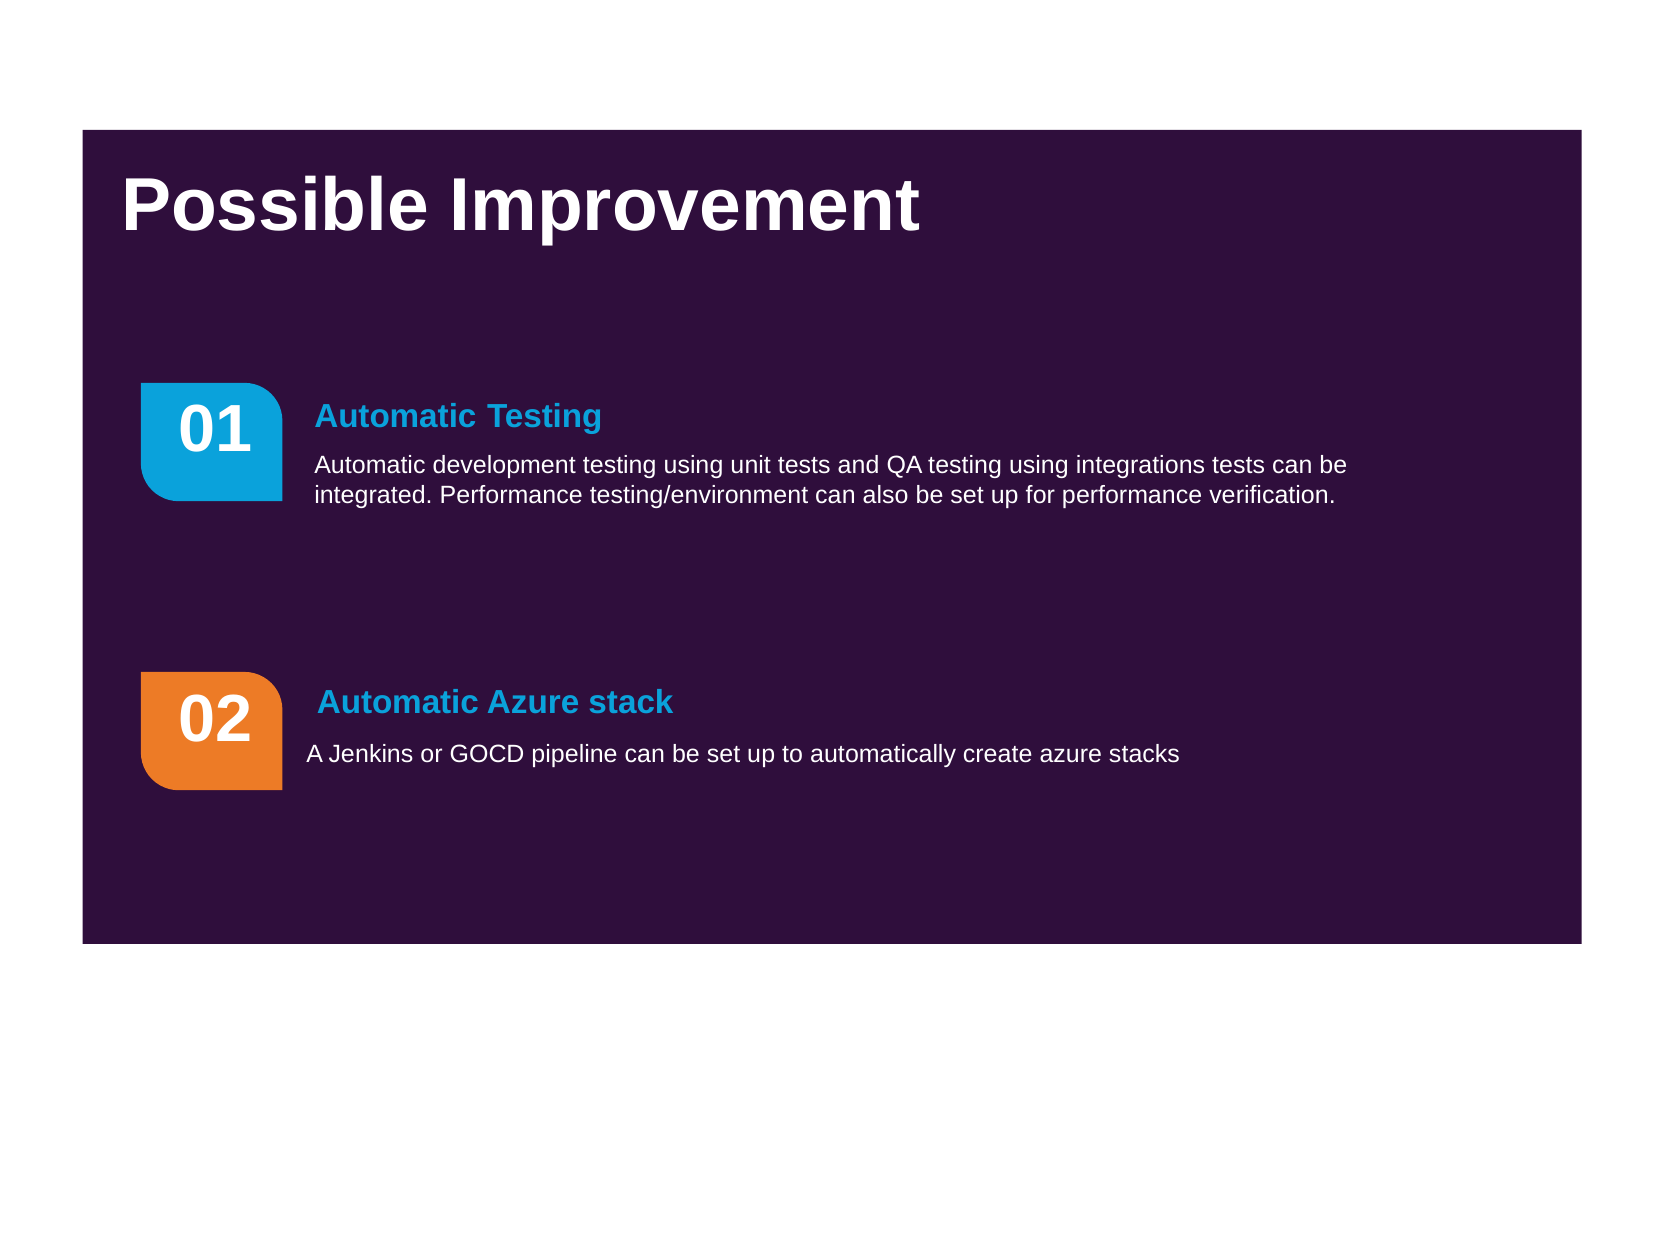

Possible Improvement

01

Automatic Testing

Automatic development testing using unit tests and QA testing using integrations tests can be integrated. Performance testing/environment can also be set up for performance verification.
02

Automatic Azure stack
A Jenkins or GOCD pipeline can be set up to automatically create azure stacks